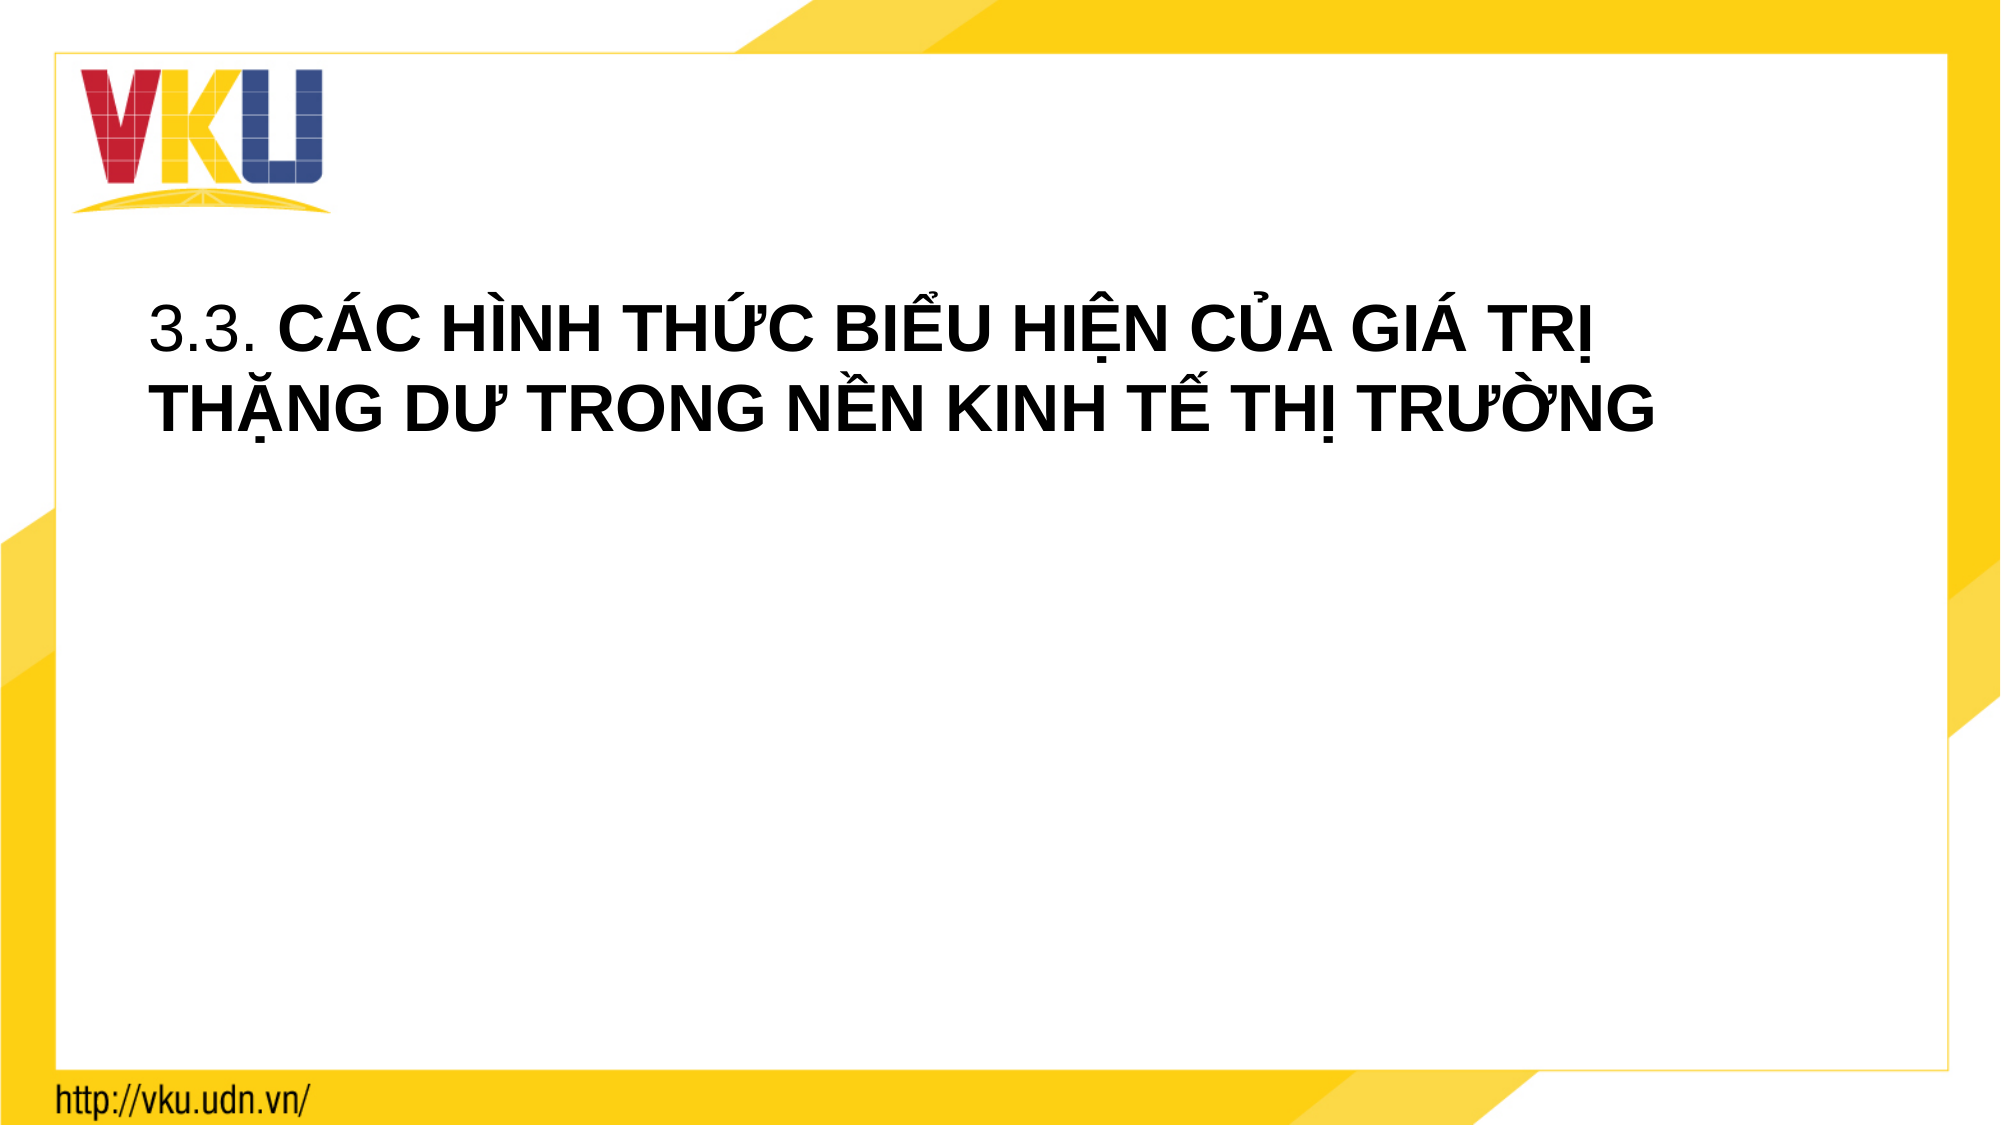

3.3. CÁC HÌNH THỨC BIỂU HIỆN CỦA GIÁ TRỊ THẶNG DƯ TRONG NỀN KINH TẾ THỊ TRƯỜNG